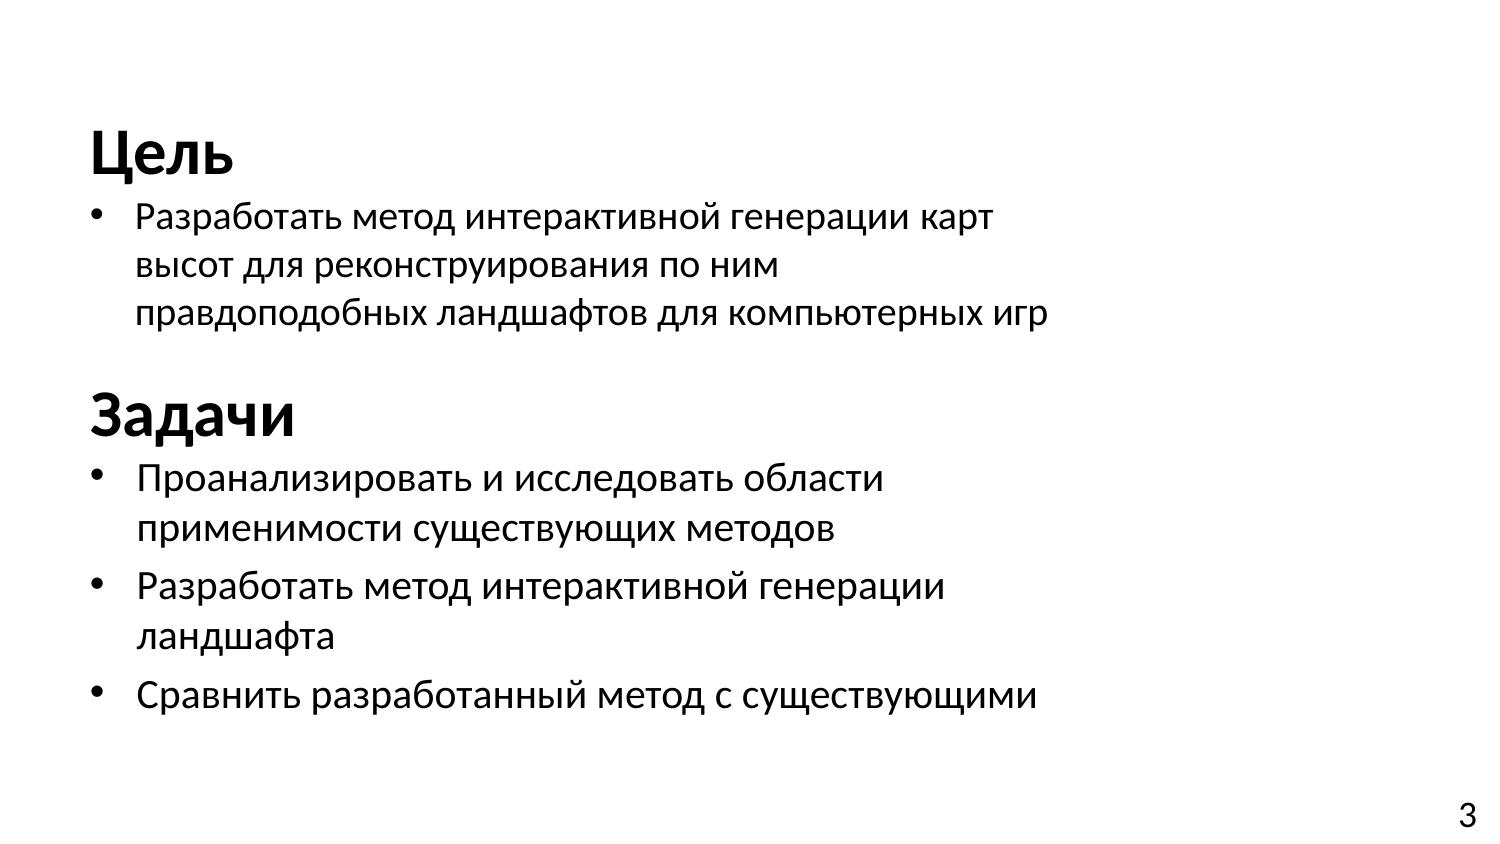

Цель
Разработать метод интерактивной генерации карт высот для реконструирования по ним правдоподобных ландшафтов для компьютерных игр
Задачи
Проанализировать и исследовать области применимости существующих методов
Разработать метод интерактивной генерации ландшафта
Сравнить разработанный метод с существующими
3